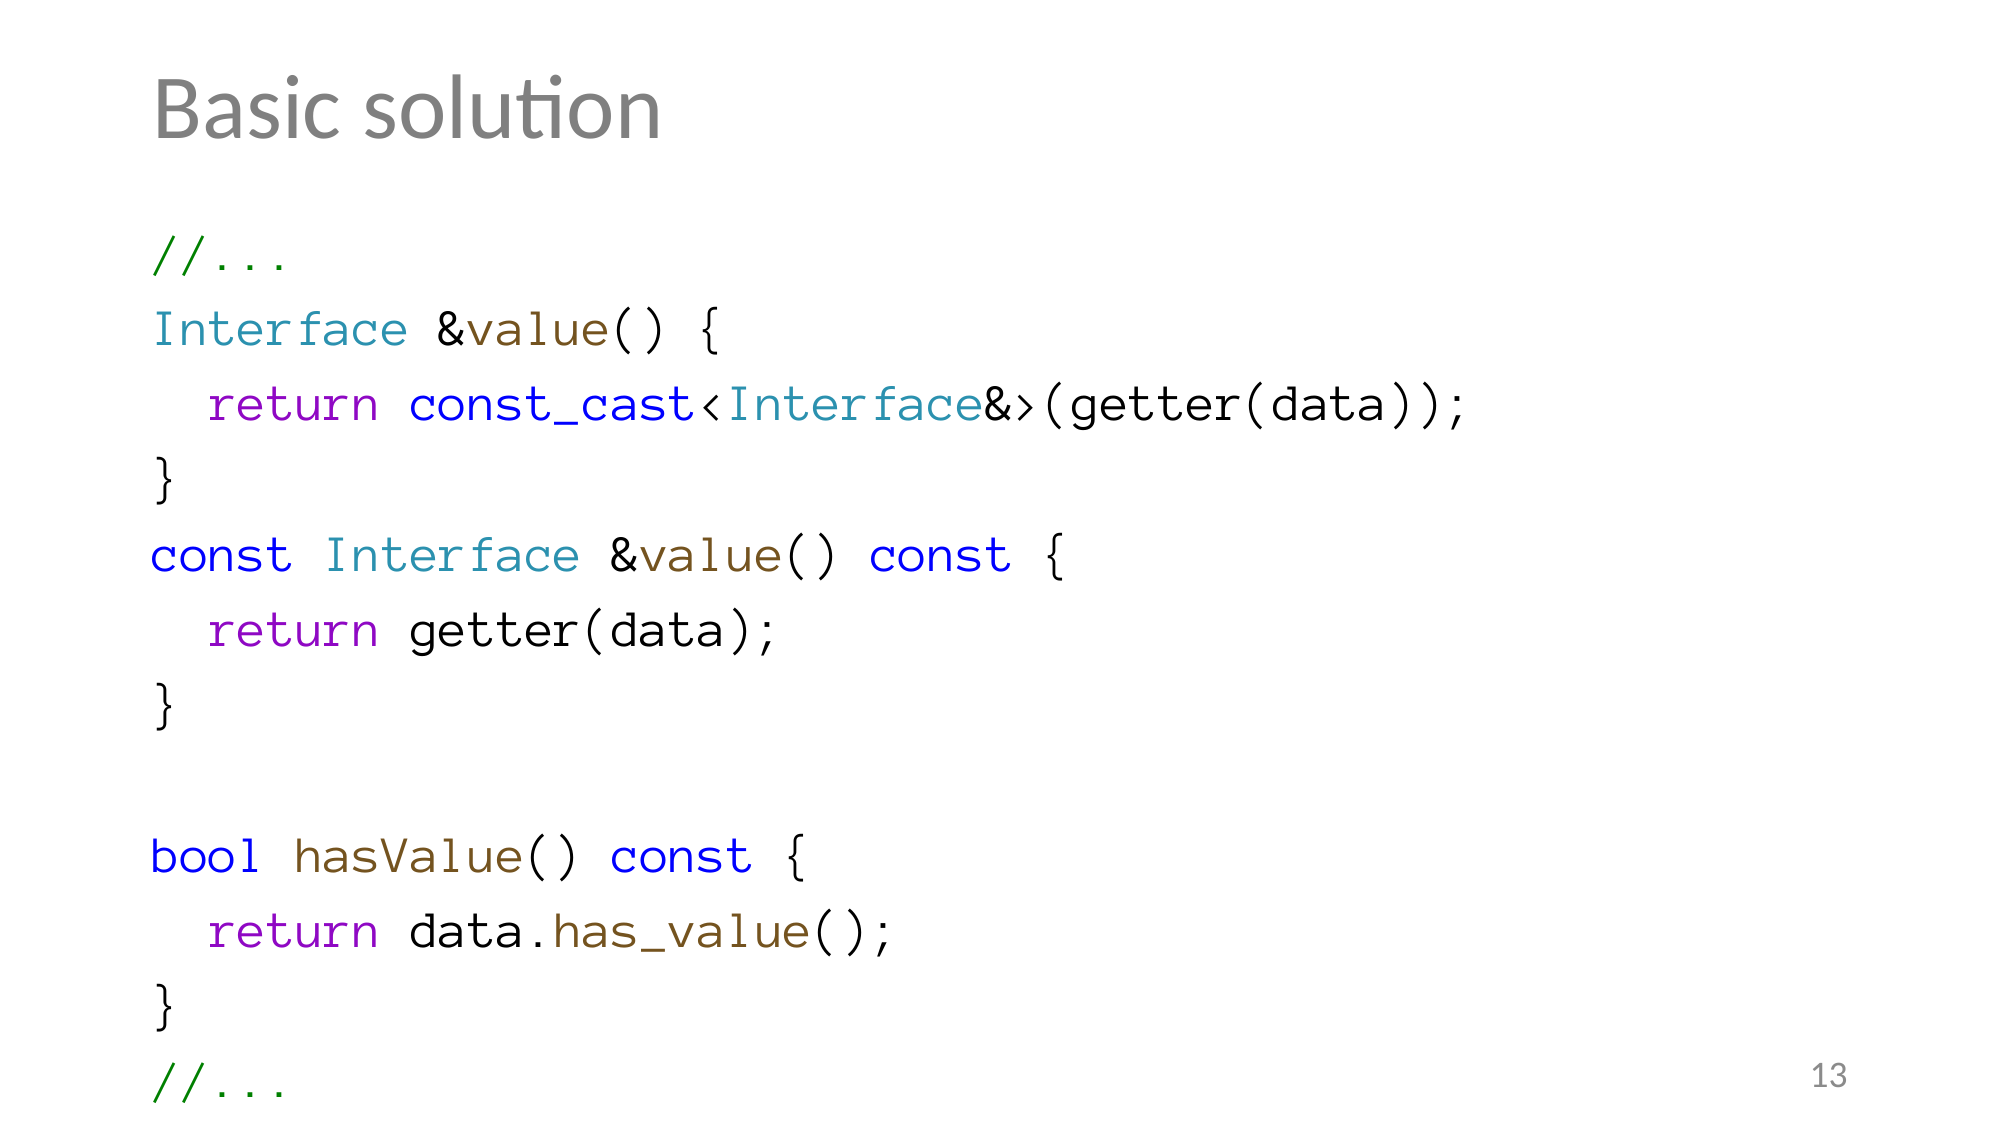

# Basic solution
//...
Interface &value() {
  return const_cast<Interface&>(getter(data));
}
const Interface &value() const {
  return getter(data);
}

bool hasValue() const {
  return data.has_value();
}
//...
13